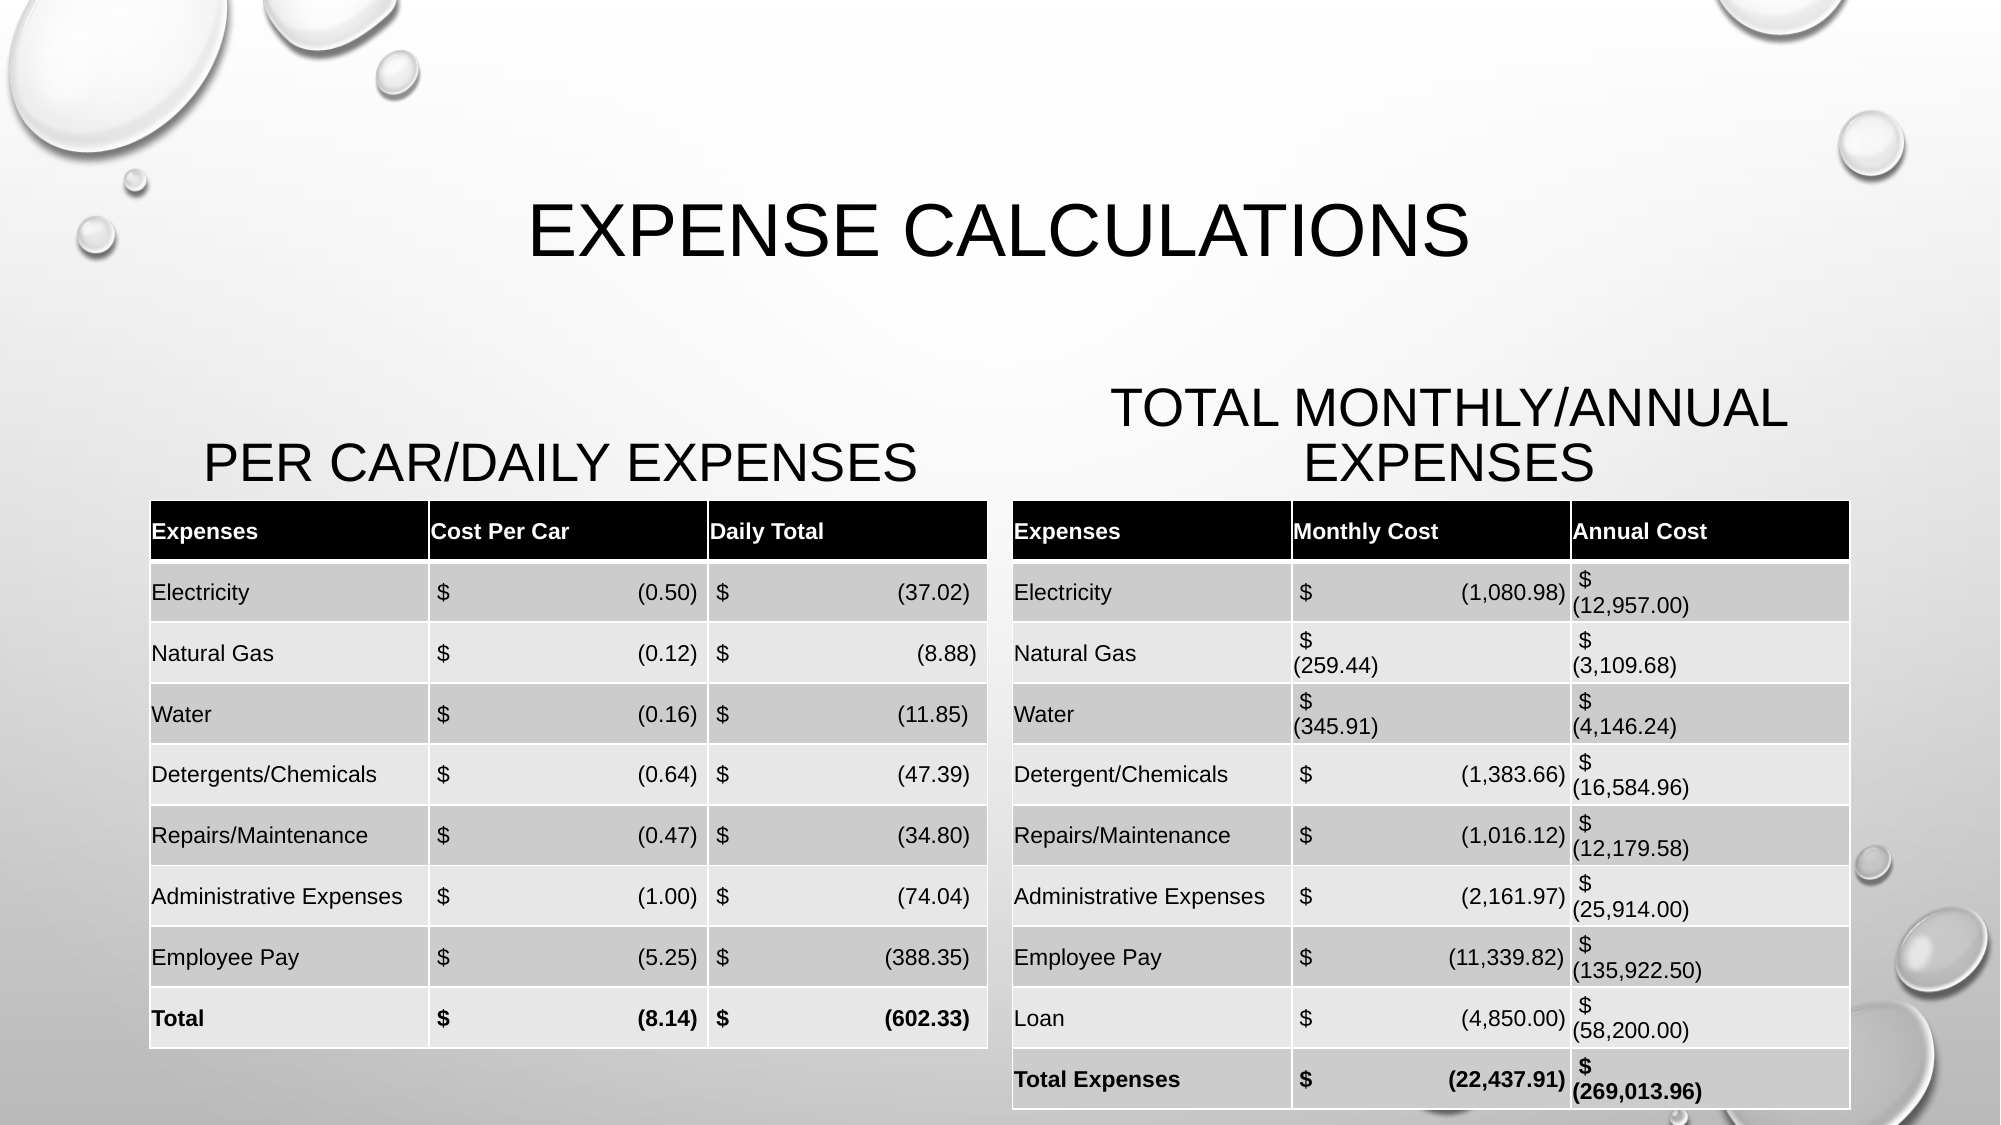

# Expense Calculations
Per car/daily expenses
Total monthly/annual expenses
| Expenses | Cost Per Car | Daily Total |
| --- | --- | --- |
| Electricity | $ (0.50) | $ (37.02) |
| Natural Gas | $ (0.12) | $ (8.88) |
| Water | $ (0.16) | $ (11.85) |
| Detergents/Chemicals | $ (0.64) | $ (47.39) |
| Repairs/Maintenance | $ (0.47) | $ (34.80) |
| Administrative Expenses | $ (1.00) | $ (74.04) |
| Employee Pay | $ (5.25) | $ (388.35) |
| Total | $ (8.14) | $ (602.33) |
| Expenses | Monthly Cost | Annual Cost |
| --- | --- | --- |
| Electricity | $ (1,080.98) | $ (12,957.00) |
| Natural Gas | $ (259.44) | $ (3,109.68) |
| Water | $ (345.91) | $ (4,146.24) |
| Detergent/Chemicals | $ (1,383.66) | $ (16,584.96) |
| Repairs/Maintenance | $ (1,016.12) | $ (12,179.58) |
| Administrative Expenses | $ (2,161.97) | $ (25,914.00) |
| Employee Pay | $ (11,339.82) | $ (135,922.50) |
| Loan | $ (4,850.00) | $ (58,200.00) |
| Total Expenses | $ (22,437.91) | $ (269,013.96) |